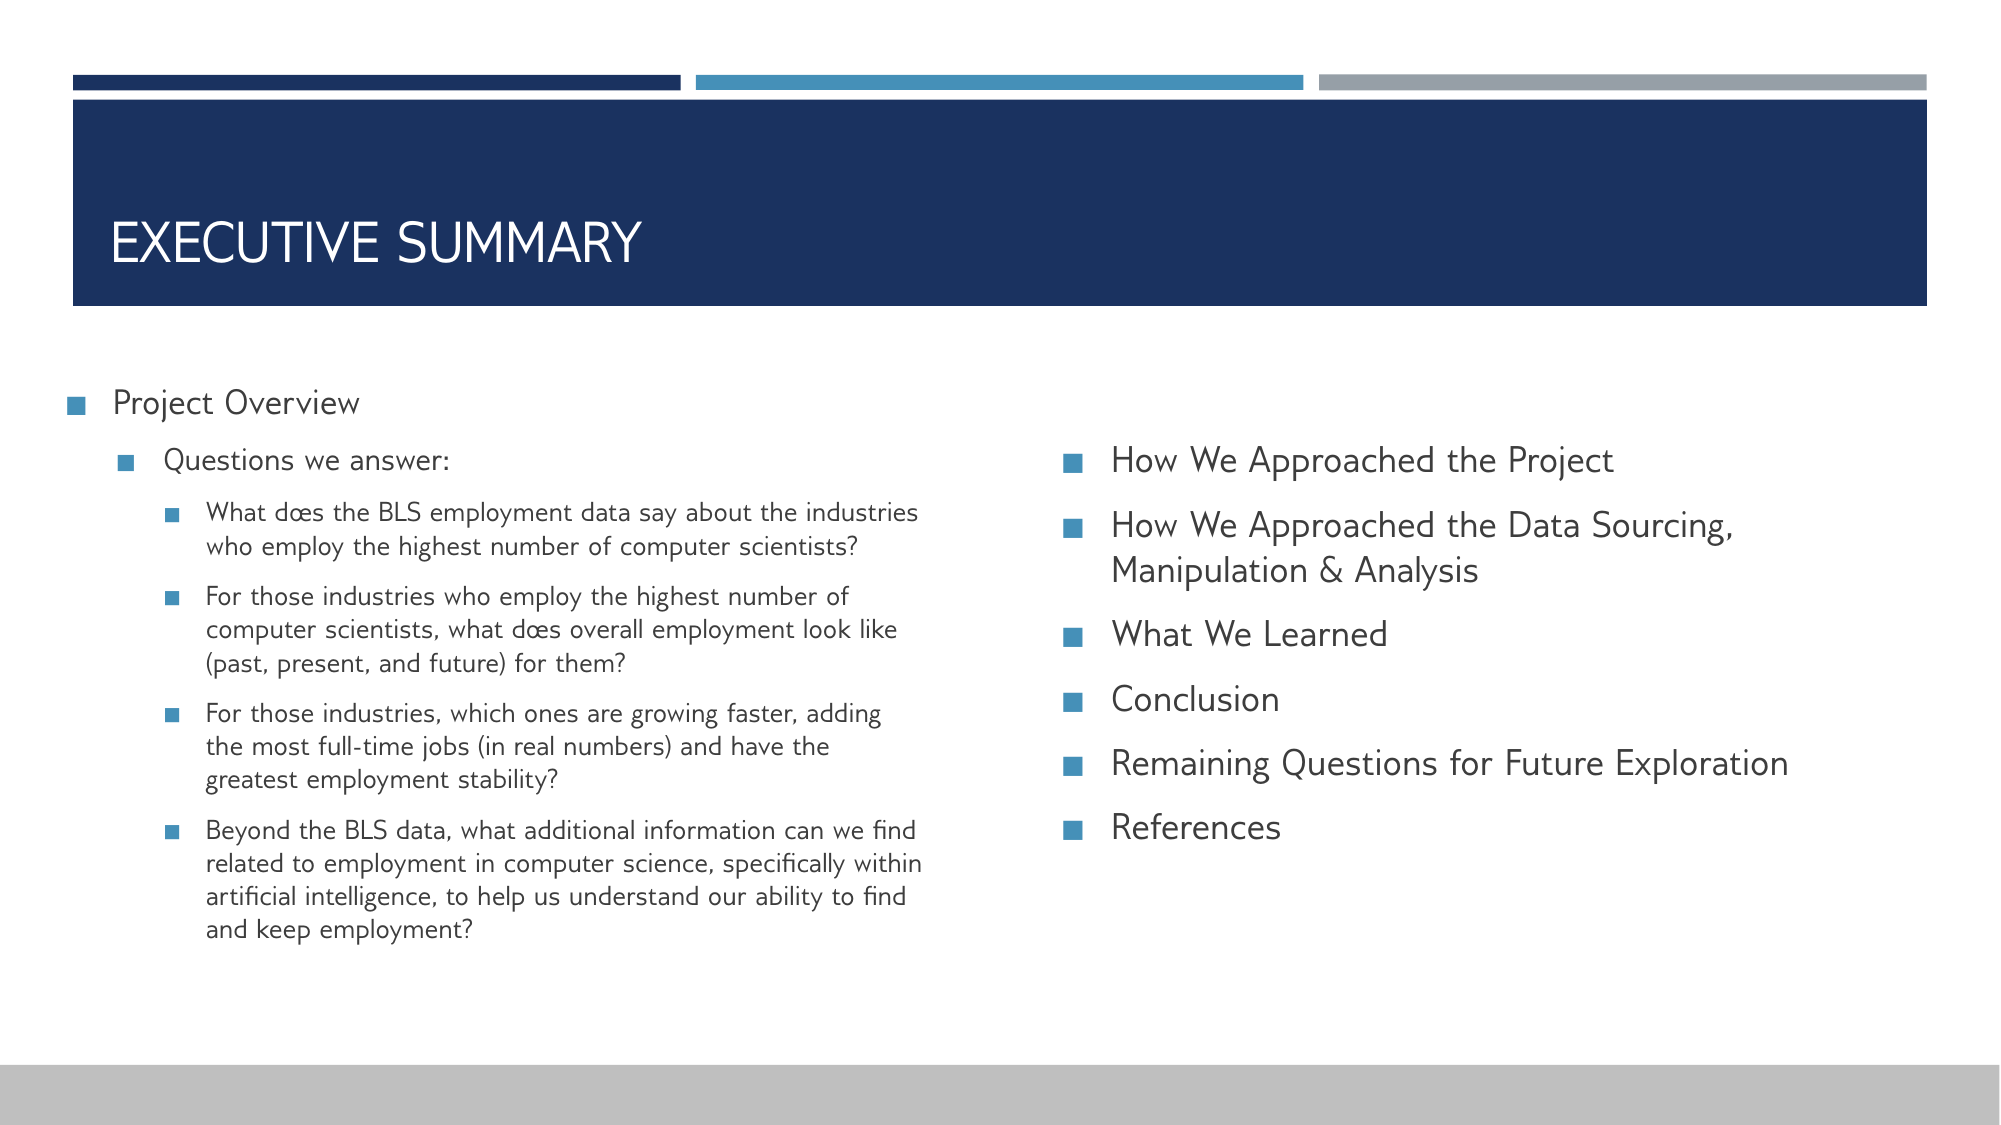

# EXECUTIVE SUMMARY
Project Overview
Questions we answer:
What does the BLS employment data say about the industries who employ the highest number of computer scientists?
For those industries who employ the highest number of computer scientists, what does overall employment look like (past, present, and future) for them?
For those industries, which ones are growing faster, adding the most full-time jobs (in real numbers) and have the greatest employment stability?
Beyond the BLS data, what additional information can we find related to employment in computer science, specifically within artificial intelligence, to help us understand our ability to find and keep employment?

How We Approached the Project
How We Approached the Data Sourcing, Manipulation & Analysis
What We Learned
Conclusion
Remaining Questions for Future Exploration
References